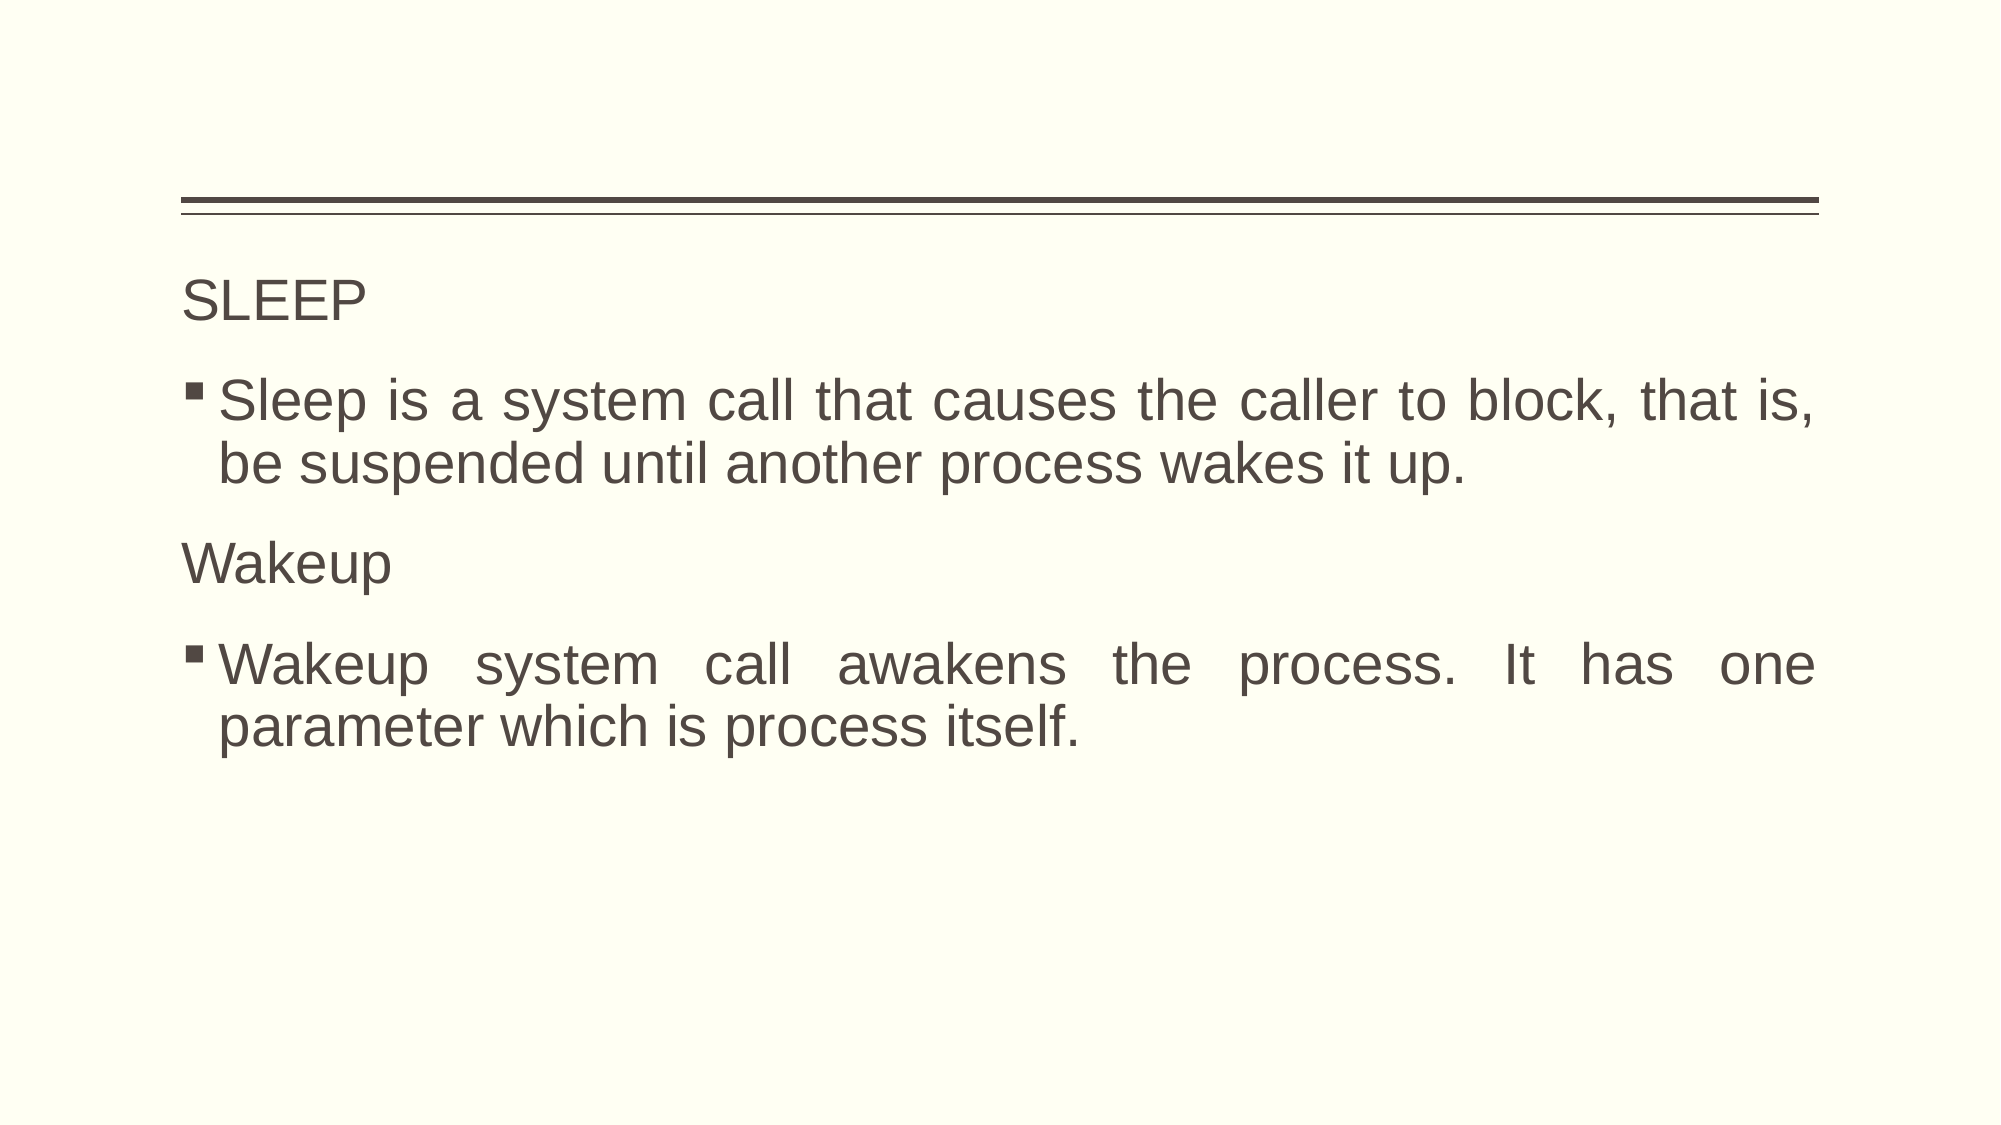

#
SLEEP
Sleep is a system call that causes the caller to block, that is, be suspended until another process wakes it up.
Wakeup
Wakeup system call awakens the process. It has one parameter which is process itself.